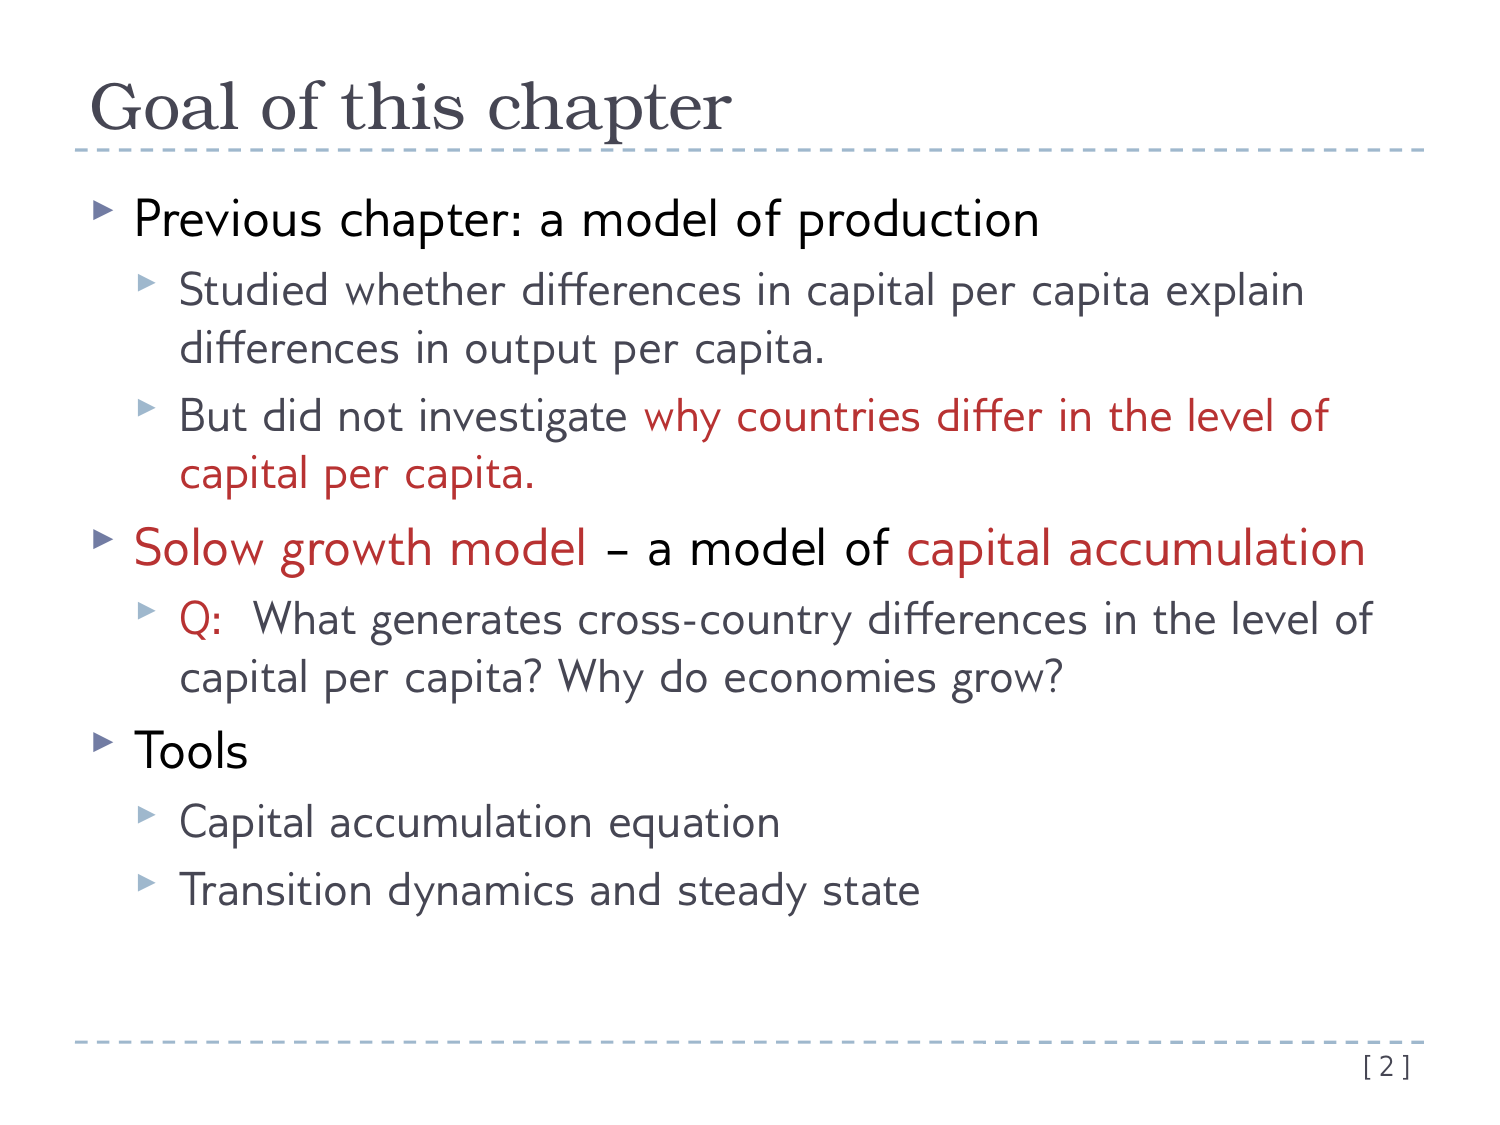

# Goal of this chapter
Previous chapter: a model of production
Studied whether differences in capital per capita explain differences in output per capita.
But did not investigate why countries differ in the level of capital per capita.
Solow growth model – a model of capital accumulation
Q:  What generates cross-country differences in the level of capital per capita? Why do economies grow?
Tools
Capital accumulation equation
Transition dynamics and steady state
[ 2 ]